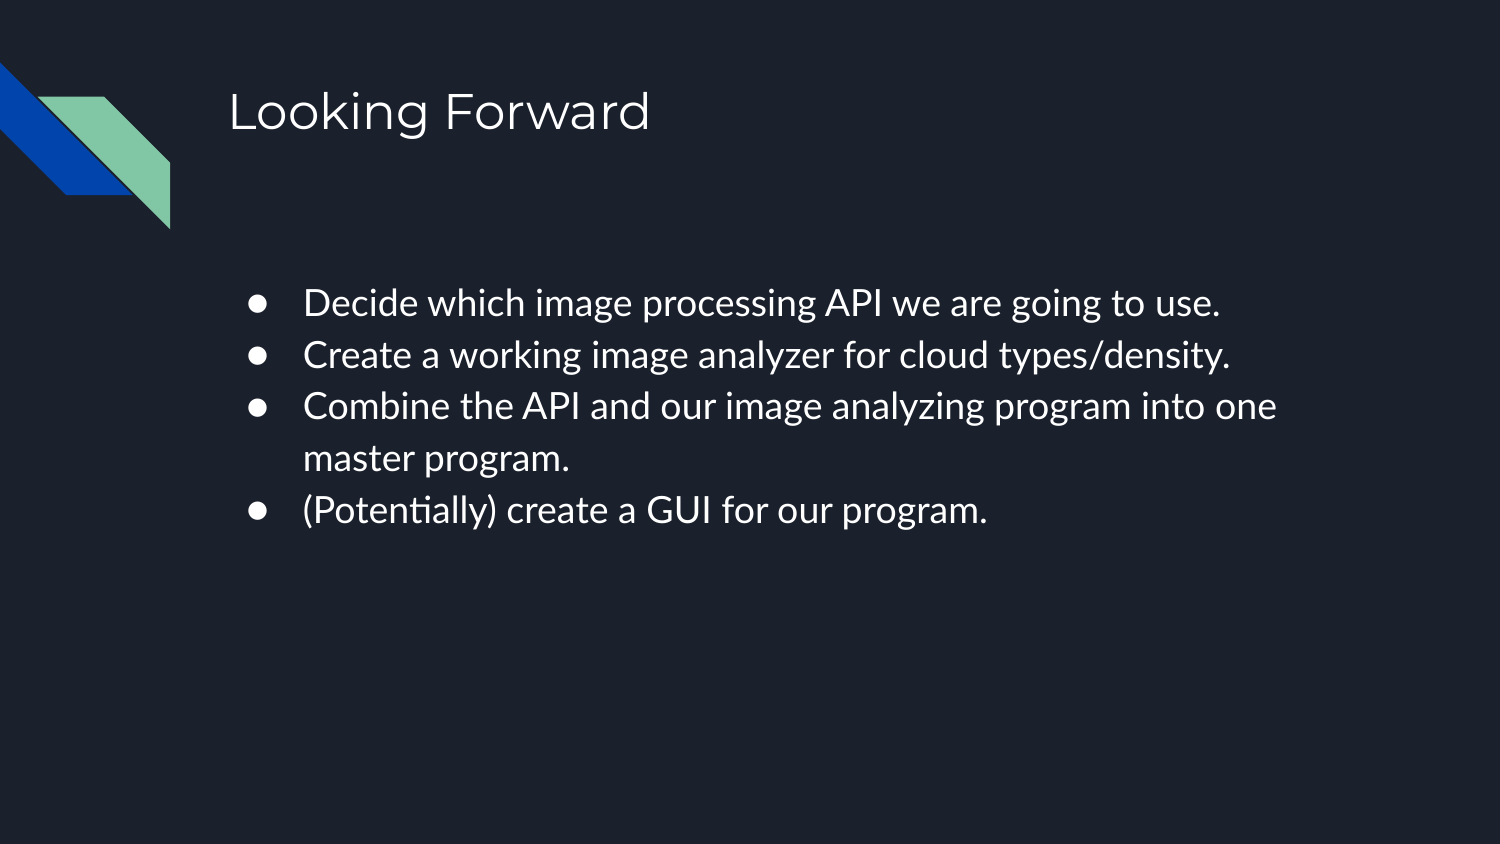

# Looking Forward
Decide which image processing API we are going to use.
Create a working image analyzer for cloud types/density.
Combine the API and our image analyzing program into one master program.
(Potentially) create a GUI for our program.